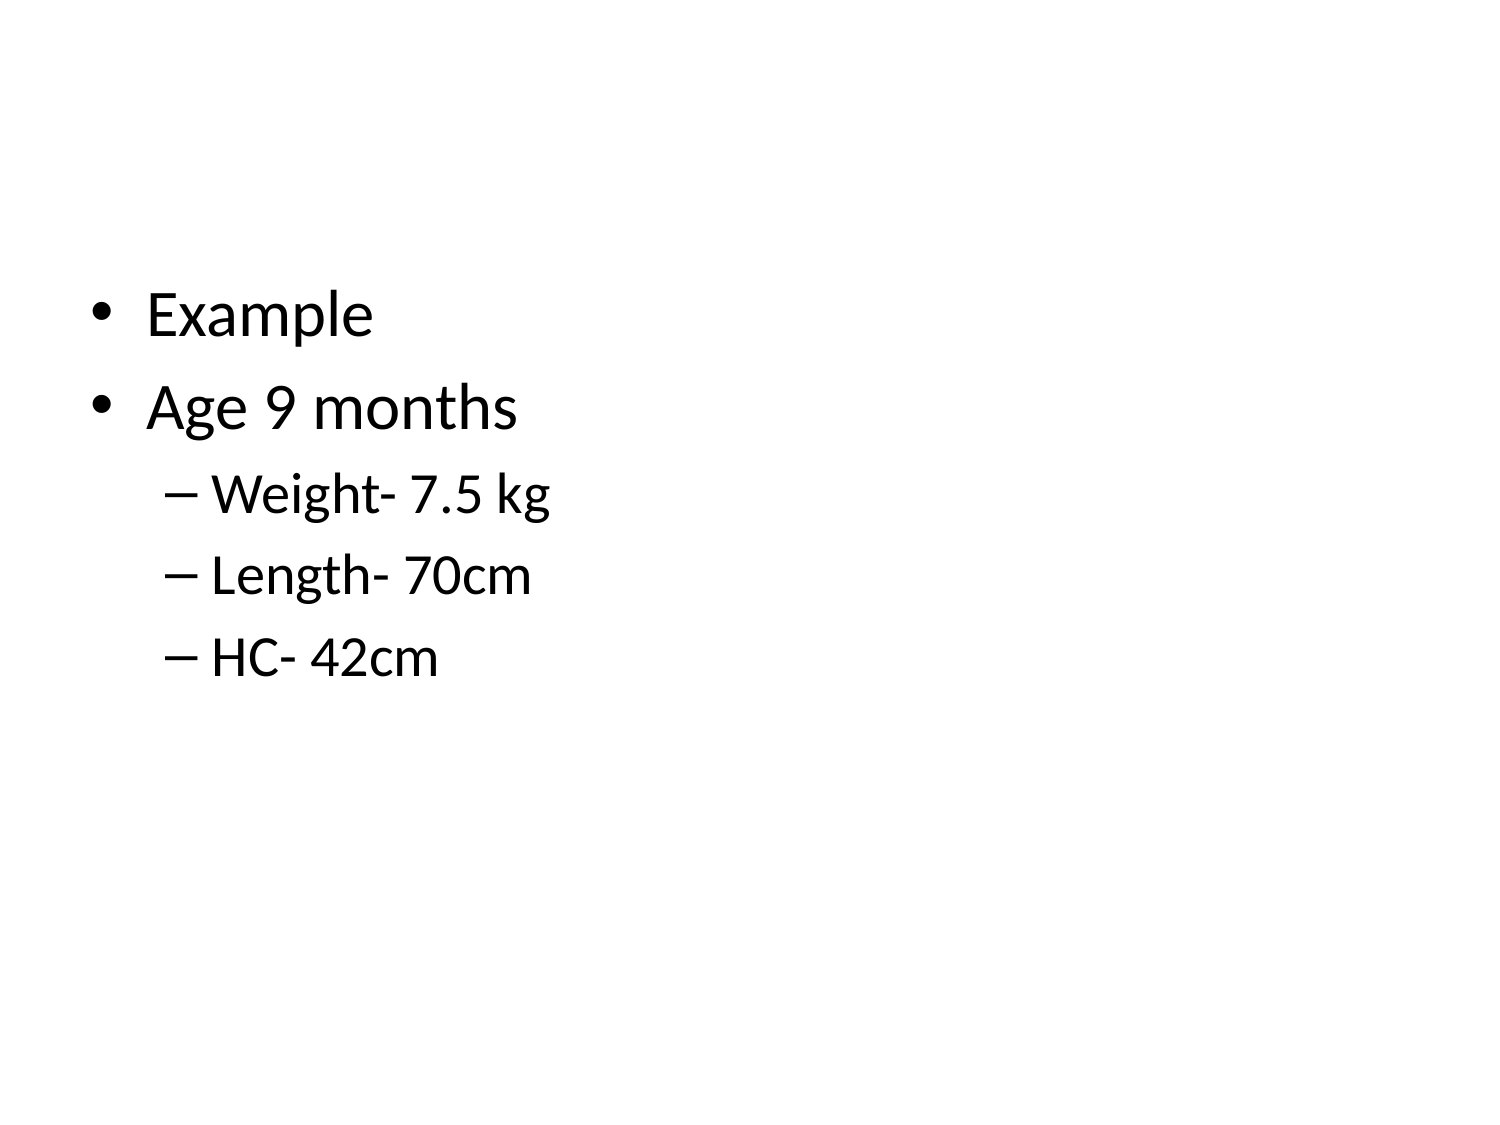

#
Example
Age 9 months
Weight- 7.5 kg
Length- 70cm
HC- 42cm